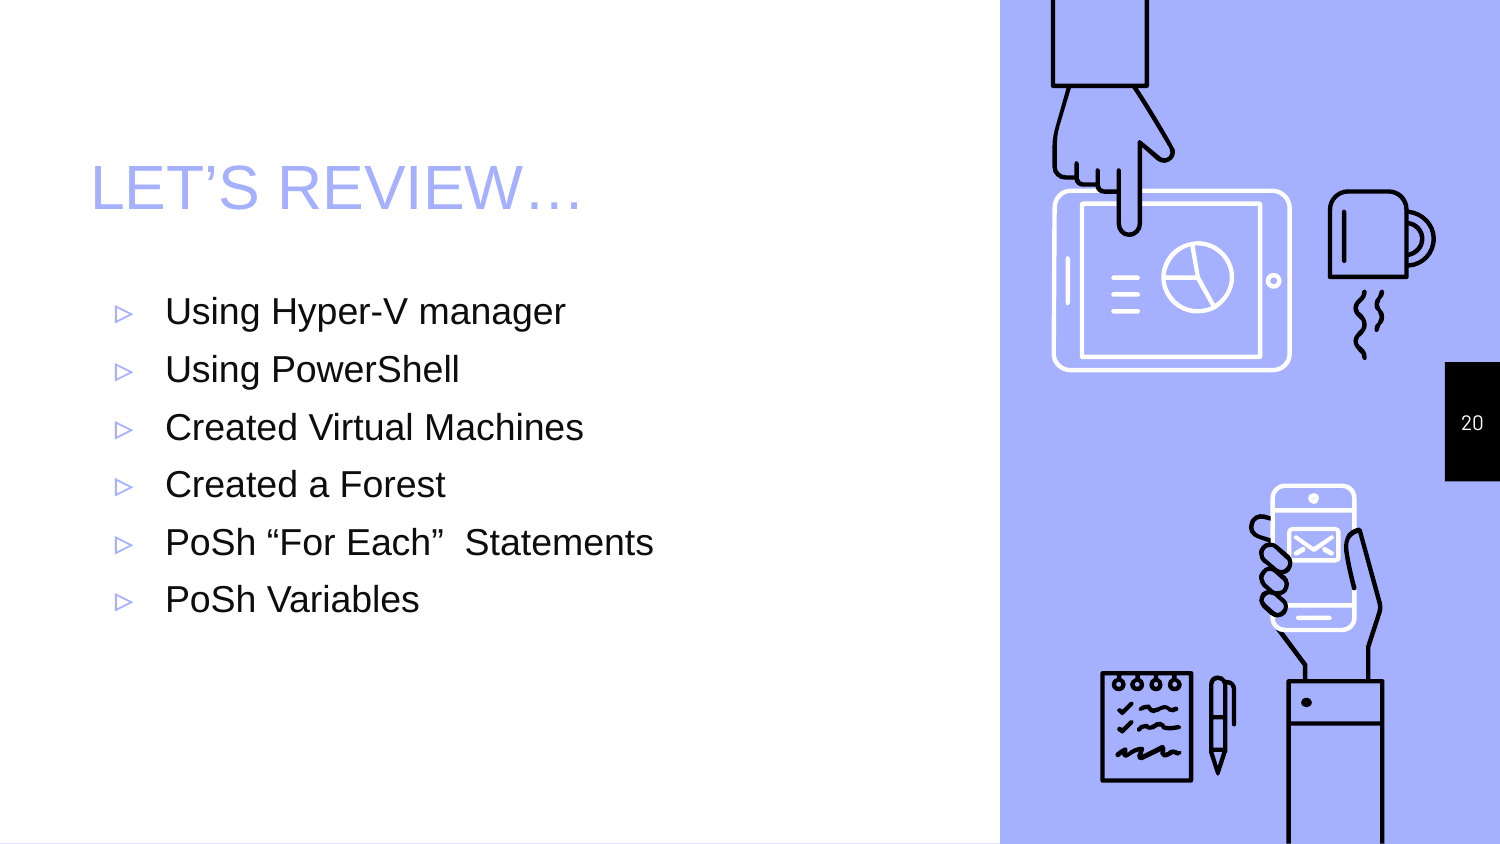

# LET’S REVIEW…
Using Hyper-V manager
Using PowerShell
Created Virtual Machines
Created a Forest
PoSh “For Each”  Statements
PoSh Variables
20